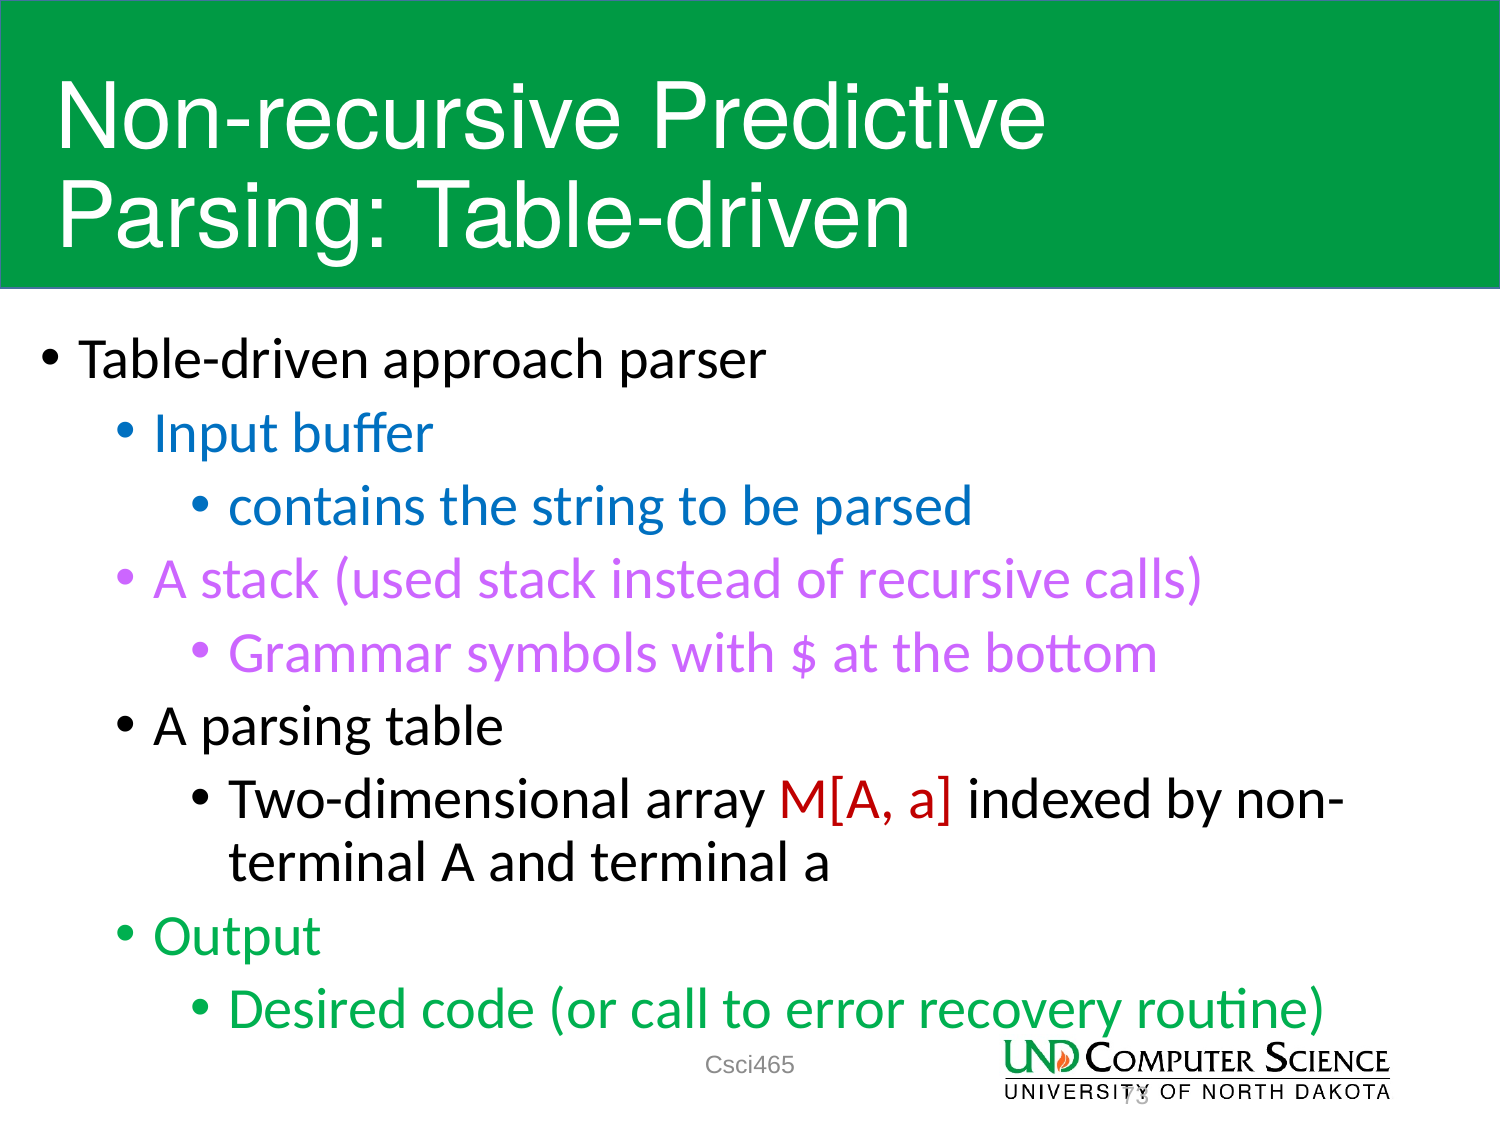

# Non-recursive Predictive Parsing: Table-driven
Table-driven approach parser
Input buffer
contains the string to be parsed
A stack (used stack instead of recursive calls)
Grammar symbols with $ at the bottom
A parsing table
Two-dimensional array M[A, a] indexed by non-terminal A and terminal a
Output
Desired code (or call to error recovery routine)
Csci465
73